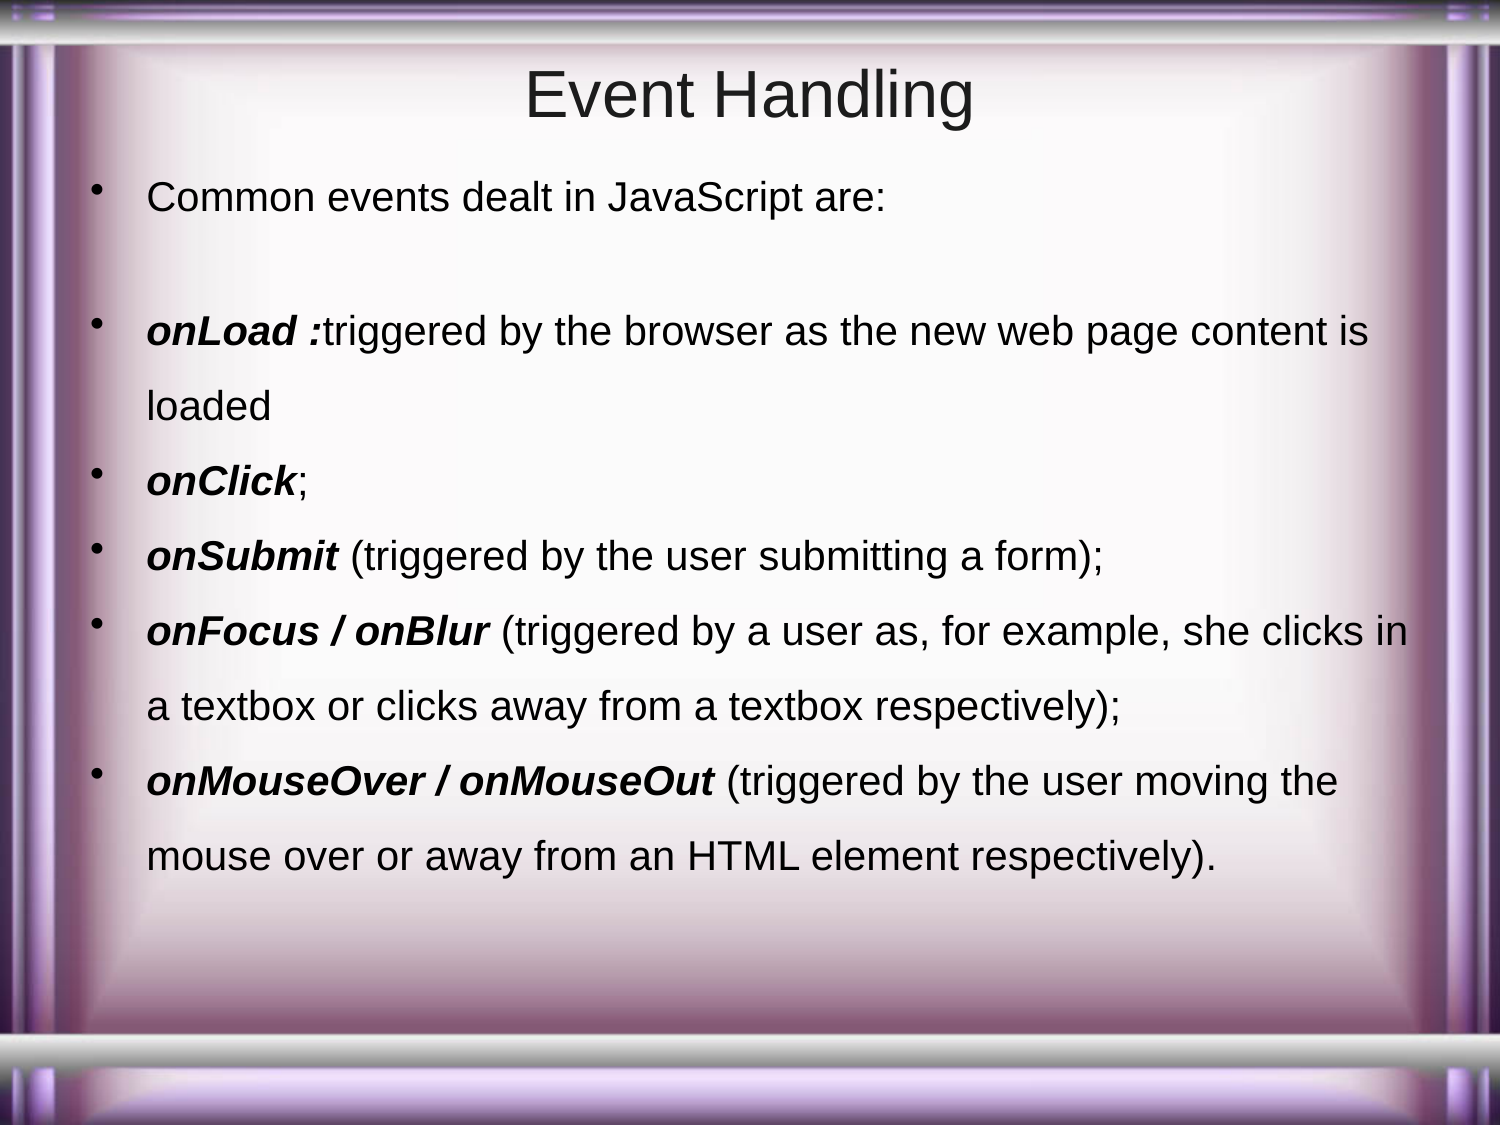

# Event Handling
Common events dealt in JavaScript are:

onLoad :triggered by the browser as the new web page content is loaded
onClick;
onSubmit (triggered by the user submitting a form);
onFocus / onBlur (triggered by a user as, for example, she clicks in a textbox or clicks away from a textbox respectively);
onMouseOver / onMouseOut (triggered by the user moving the mouse over or away from an HTML element respectively).